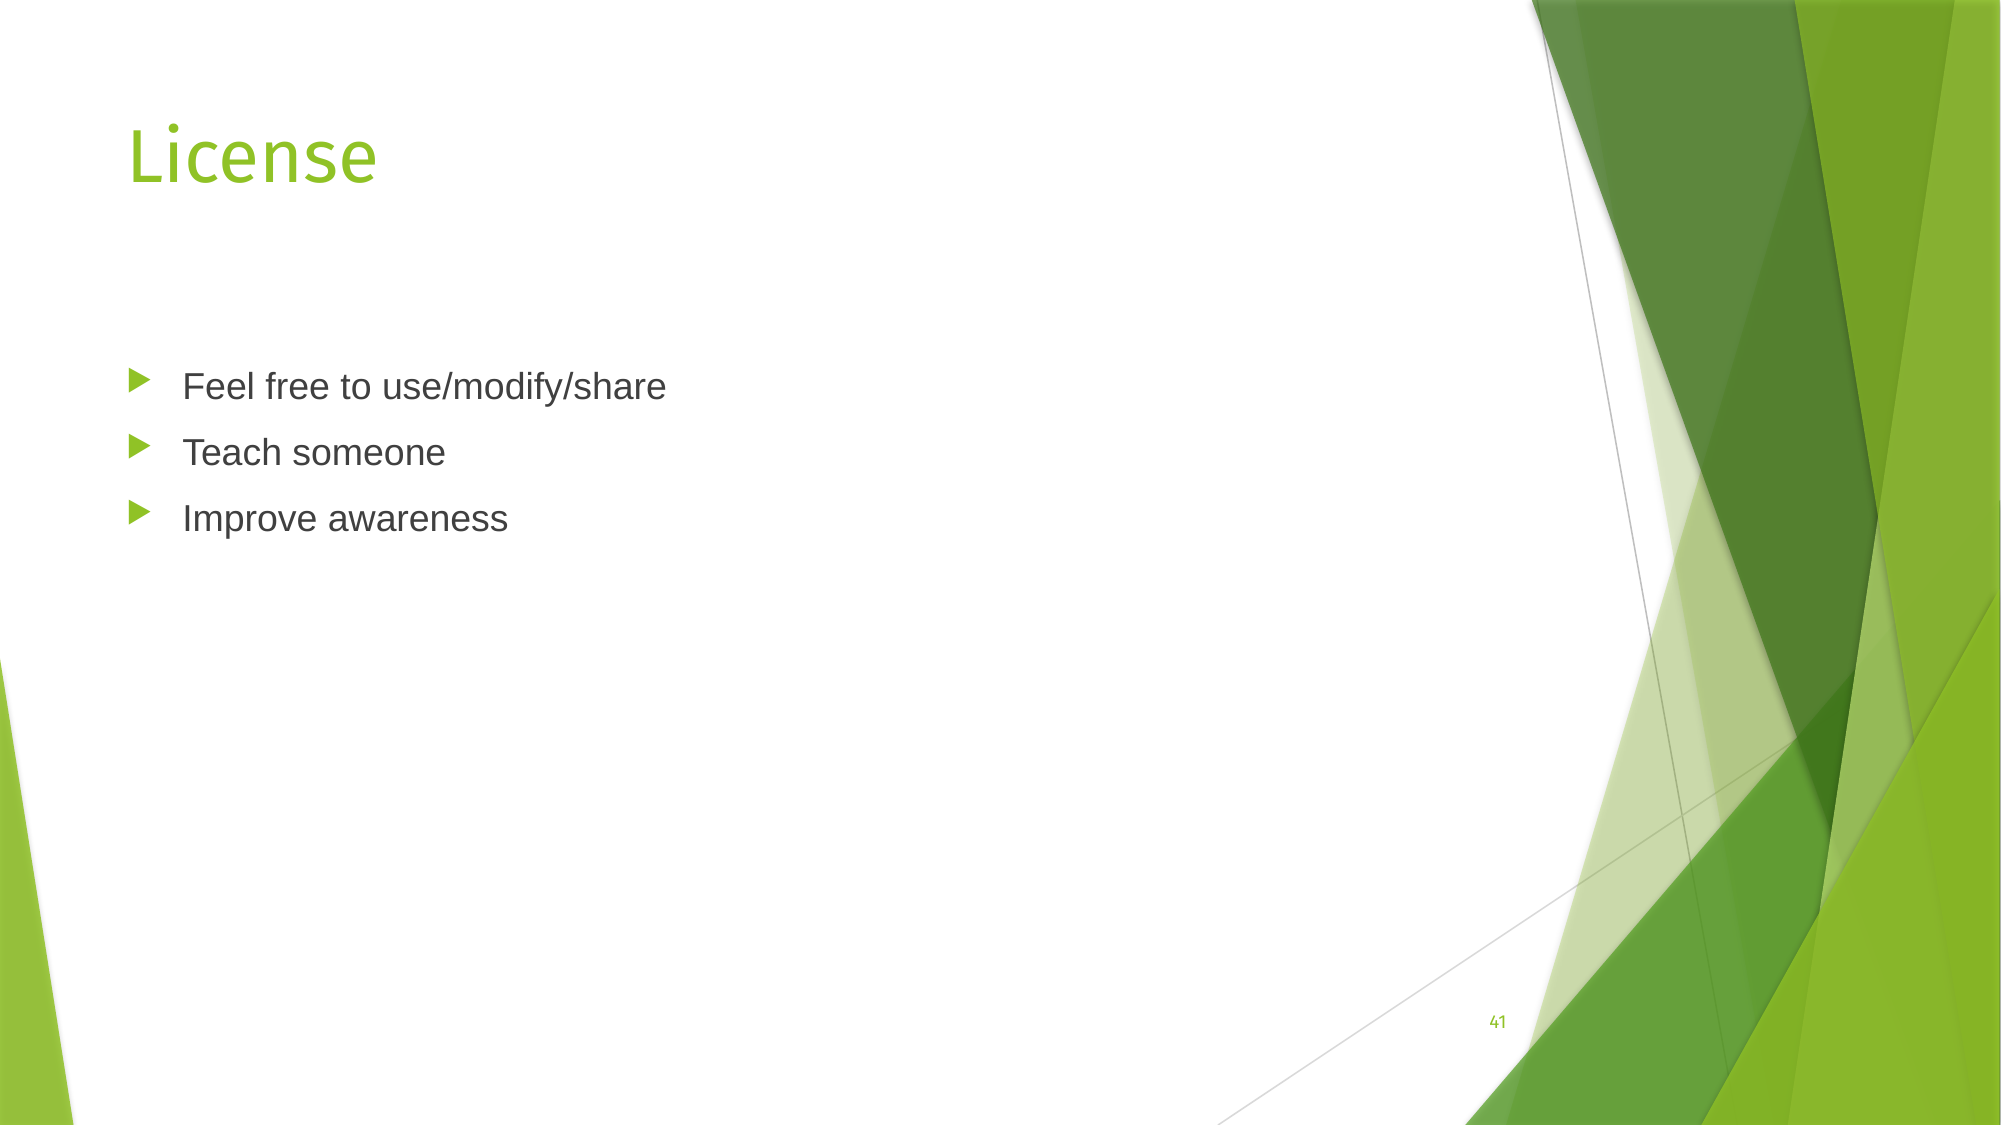

# License
Feel free to use/modify/share
Teach someone
Improve awareness

41